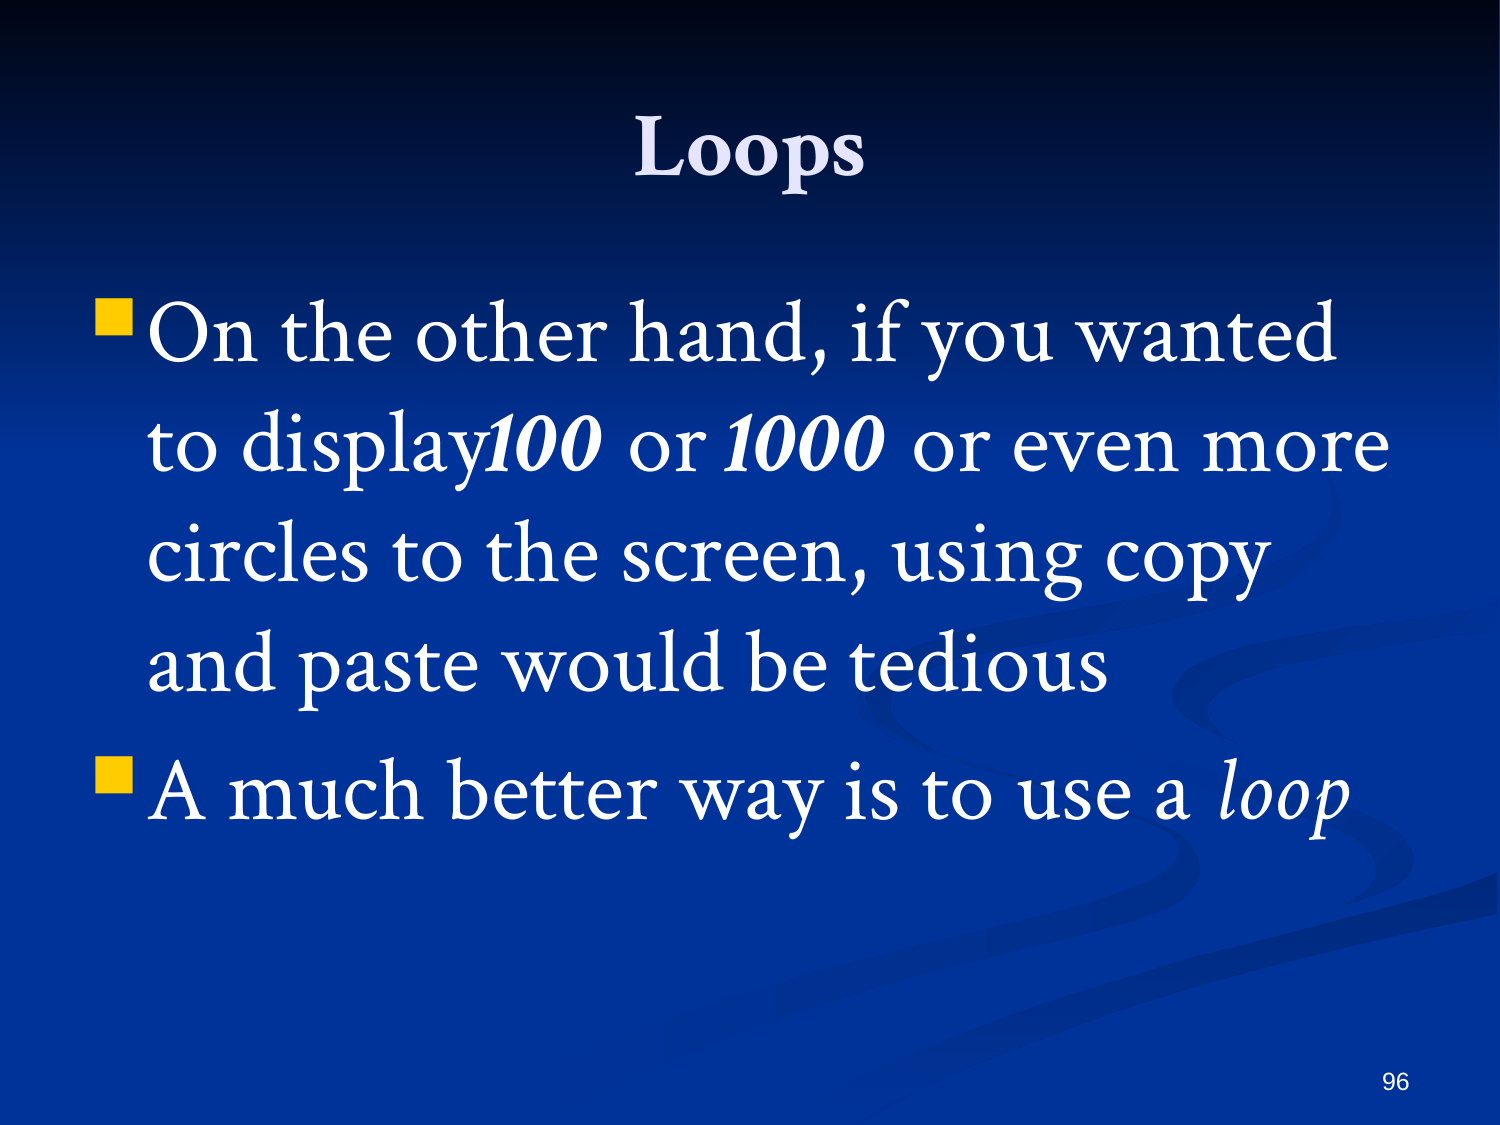

# Loops
On the other hand, if you wanted to display100 or 1000 or even more circles to the screen, using copy and paste would be tedious
A much better way is to use a loop
96